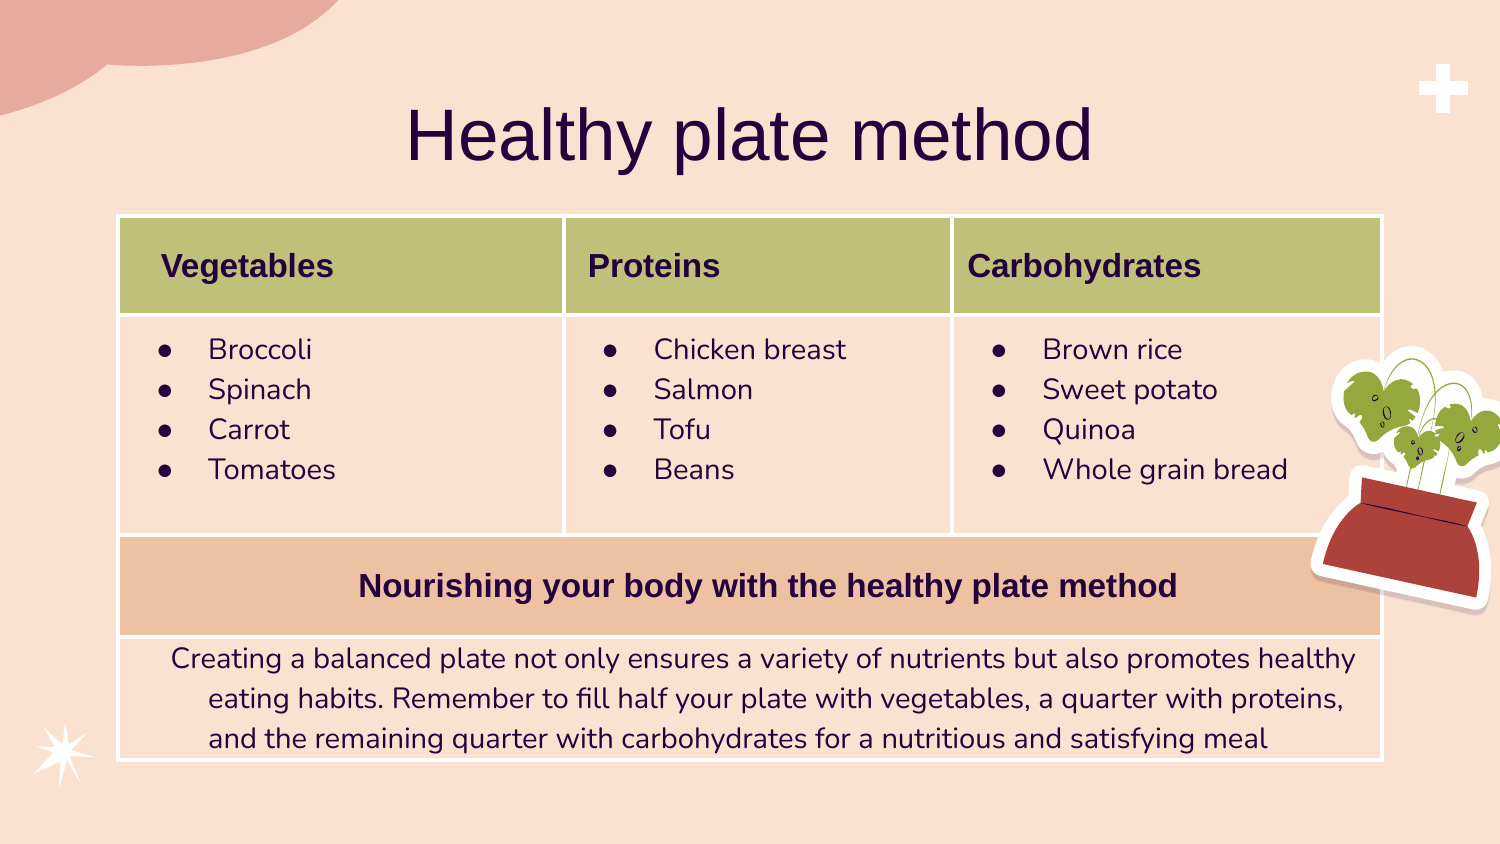

# Healthy plate method
| Vegetables | Proteins | Carbohydrates |
| --- | --- | --- |
| Broccoli Spinach Carrot Tomatoes | Chicken breast Salmon Tofu Beans | Brown rice Sweet potato Quinoa Whole grain bread |
| Nourishing your body with the healthy plate method |  |  |
| Creating a balanced plate not only ensures a variety of nutrients but also promotes healthy eating habits. Remember to fill half your plate with vegetables, a quarter with proteins, and the remaining quarter with carbohydrates for a nutritious and satisfying meal |  |  |